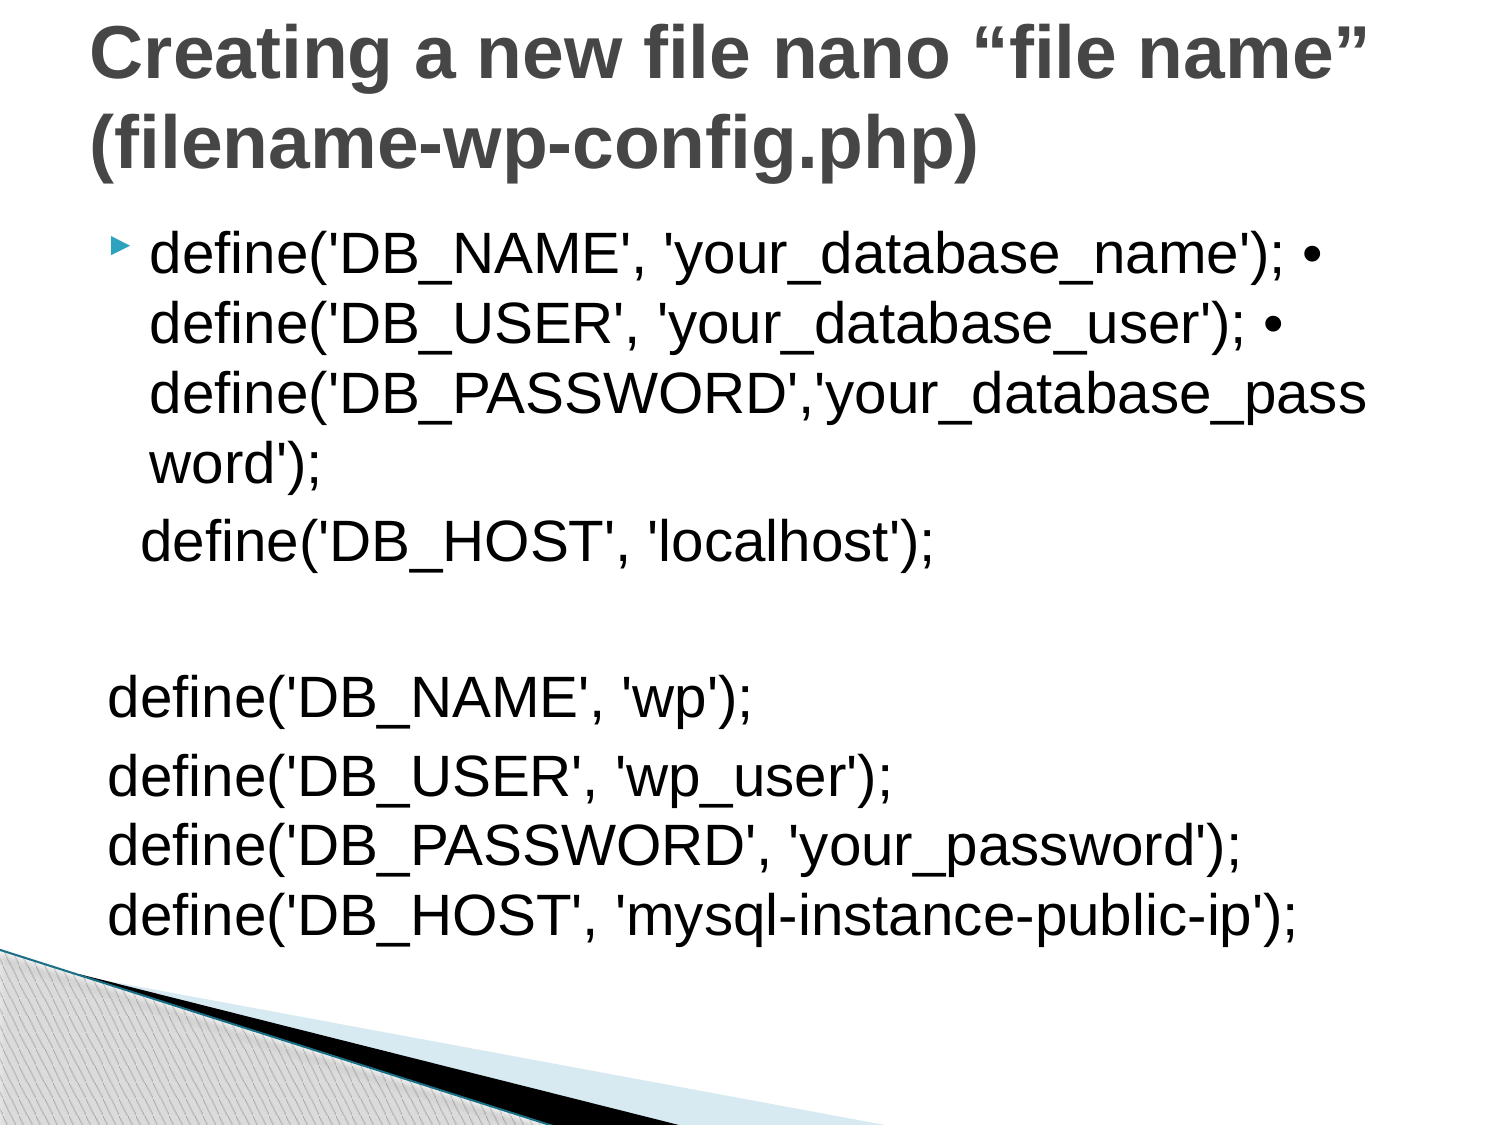

# Creating a new file nano “file name” (filename-wp-config.php)
define('DB_NAME', 'your_database_name'); • define('DB_USER', 'your_database_user'); • define('DB_PASSWORD','your_database_password');
  define('DB_HOST', 'localhost');

define('DB_NAME', 'wp');
define('DB_USER', 'wp_user'); define('DB_PASSWORD', 'your_password'); define('DB_HOST', 'mysql-instance-public-ip');